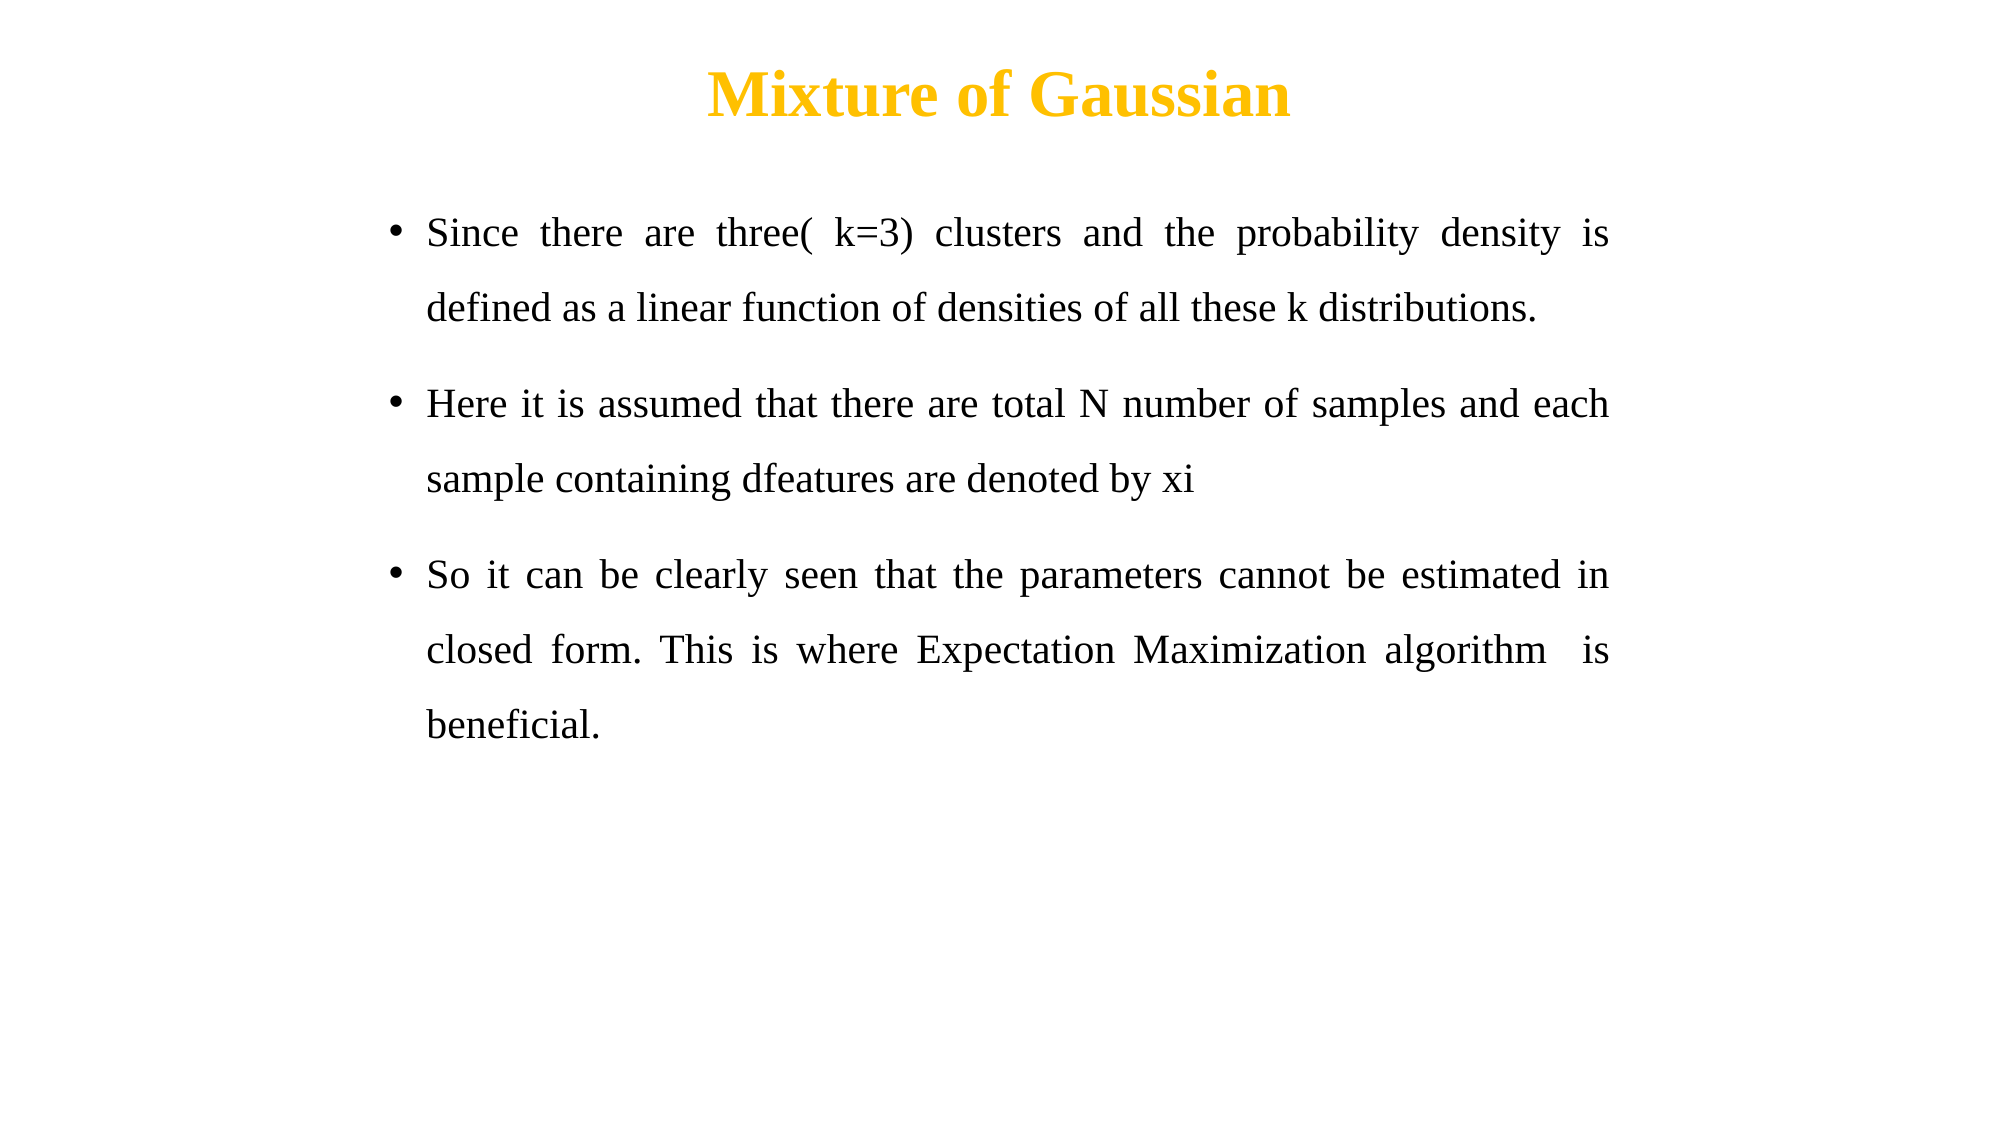

Mixture of Gaussian
Since there are three( k=3) clusters and the probability density is defined as a linear function of densities of all these k distributions.
Here it is assumed that there are total N number of samples and each sample containing dfeatures are denoted by xi
So it can be clearly seen that the parameters cannot be estimated in closed form. This is where Expectation Maximization algorithm  is beneficial.